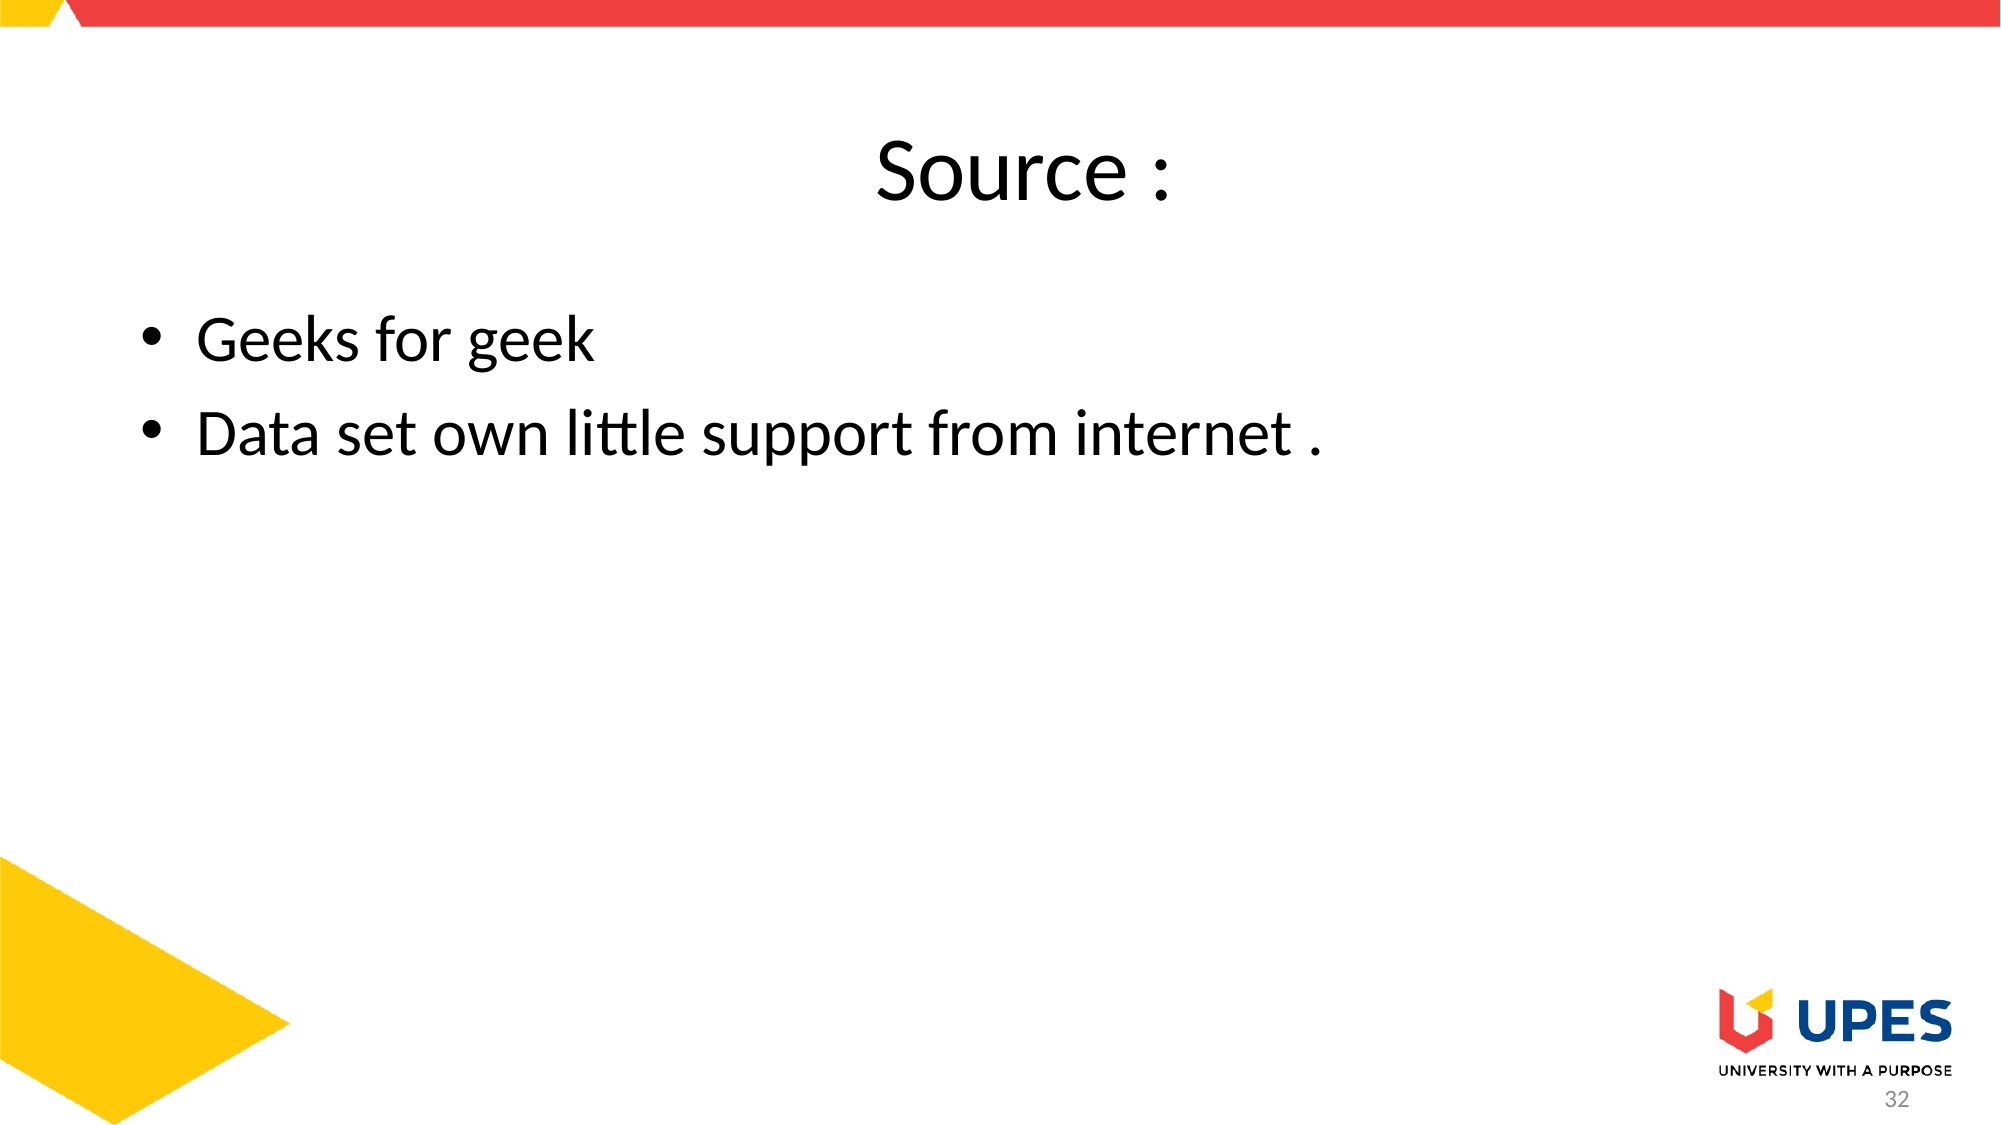

# Source :
Geeks for geek
Data set own little support from internet .